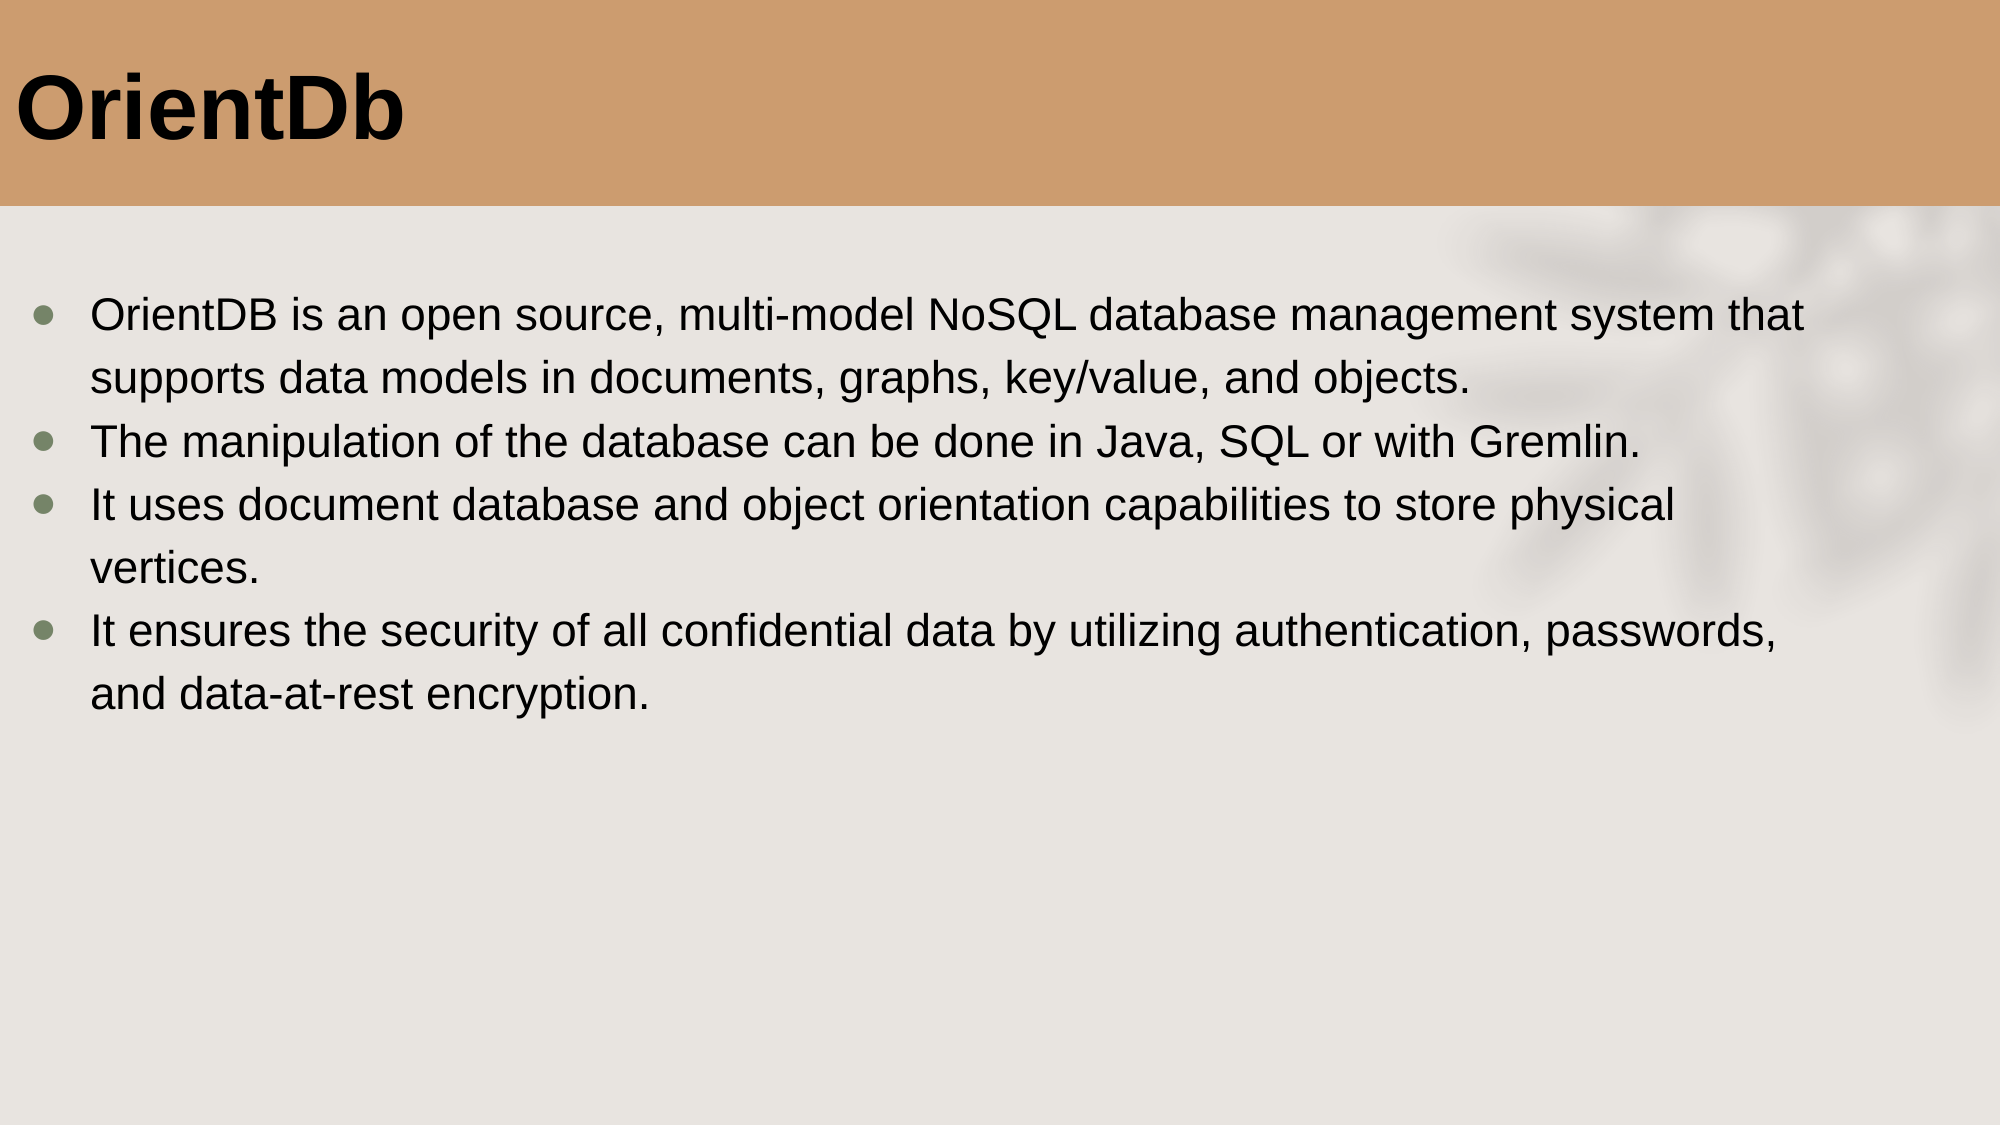

# OrientDb
OrientDB is an open source, multi-model NoSQL database management system that supports data models in documents, graphs, key/value, and objects.
The manipulation of the database can be done in Java, SQL or with Gremlin.
It uses document database and object orientation capabilities to store physical vertices.
It ensures the security of all confidential data by utilizing authentication, passwords, and data-at-rest encryption.